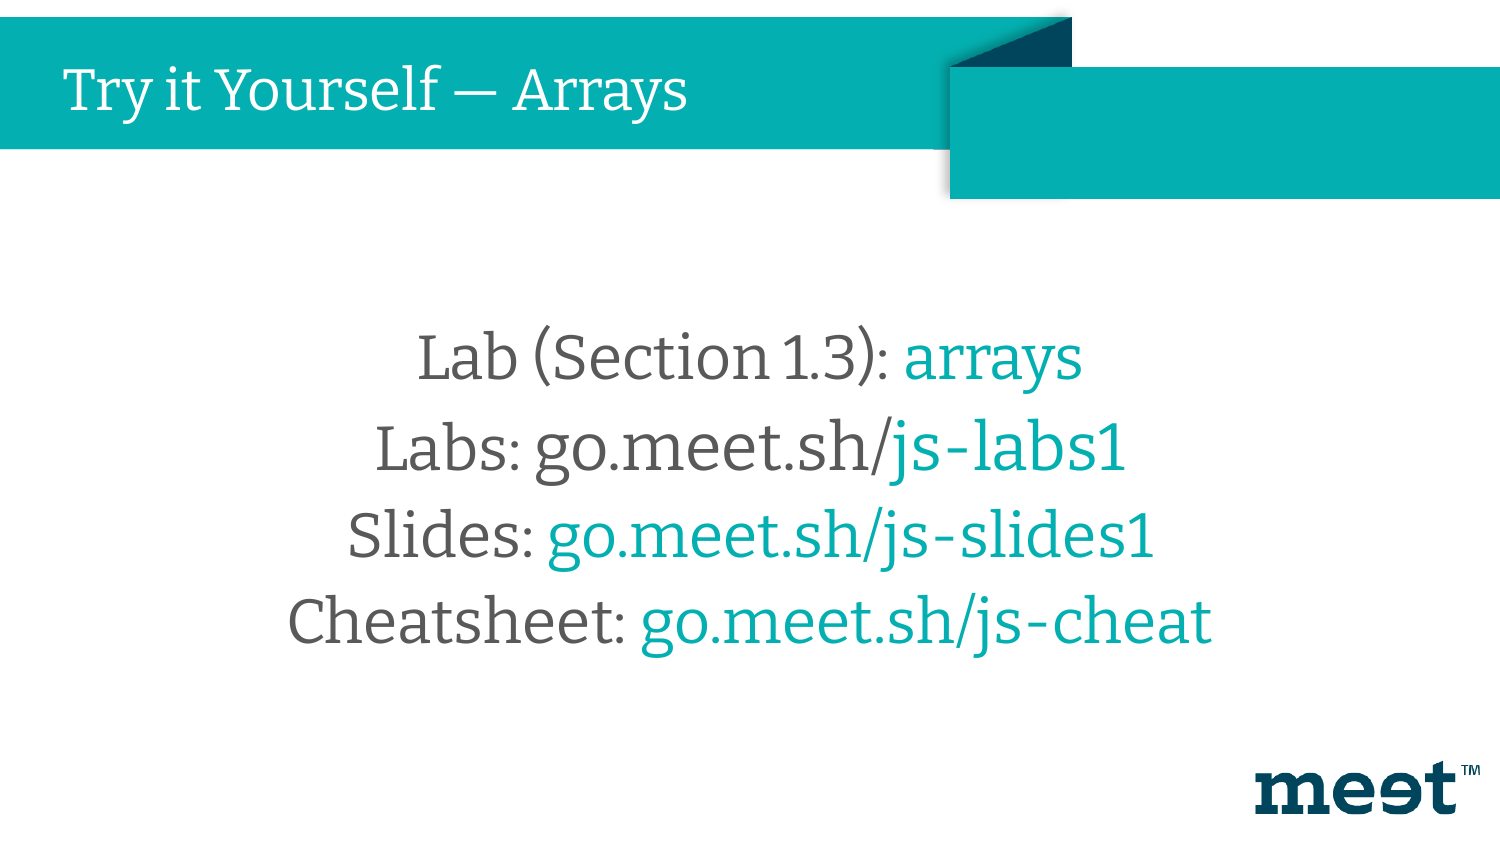

Try it Yourself — Arrays
Lab (Section 1.3): arrays
Labs: go.meet.sh/js-labs1
Slides: go.meet.sh/js-slides1
Cheatsheet: go.meet.sh/js-cheat